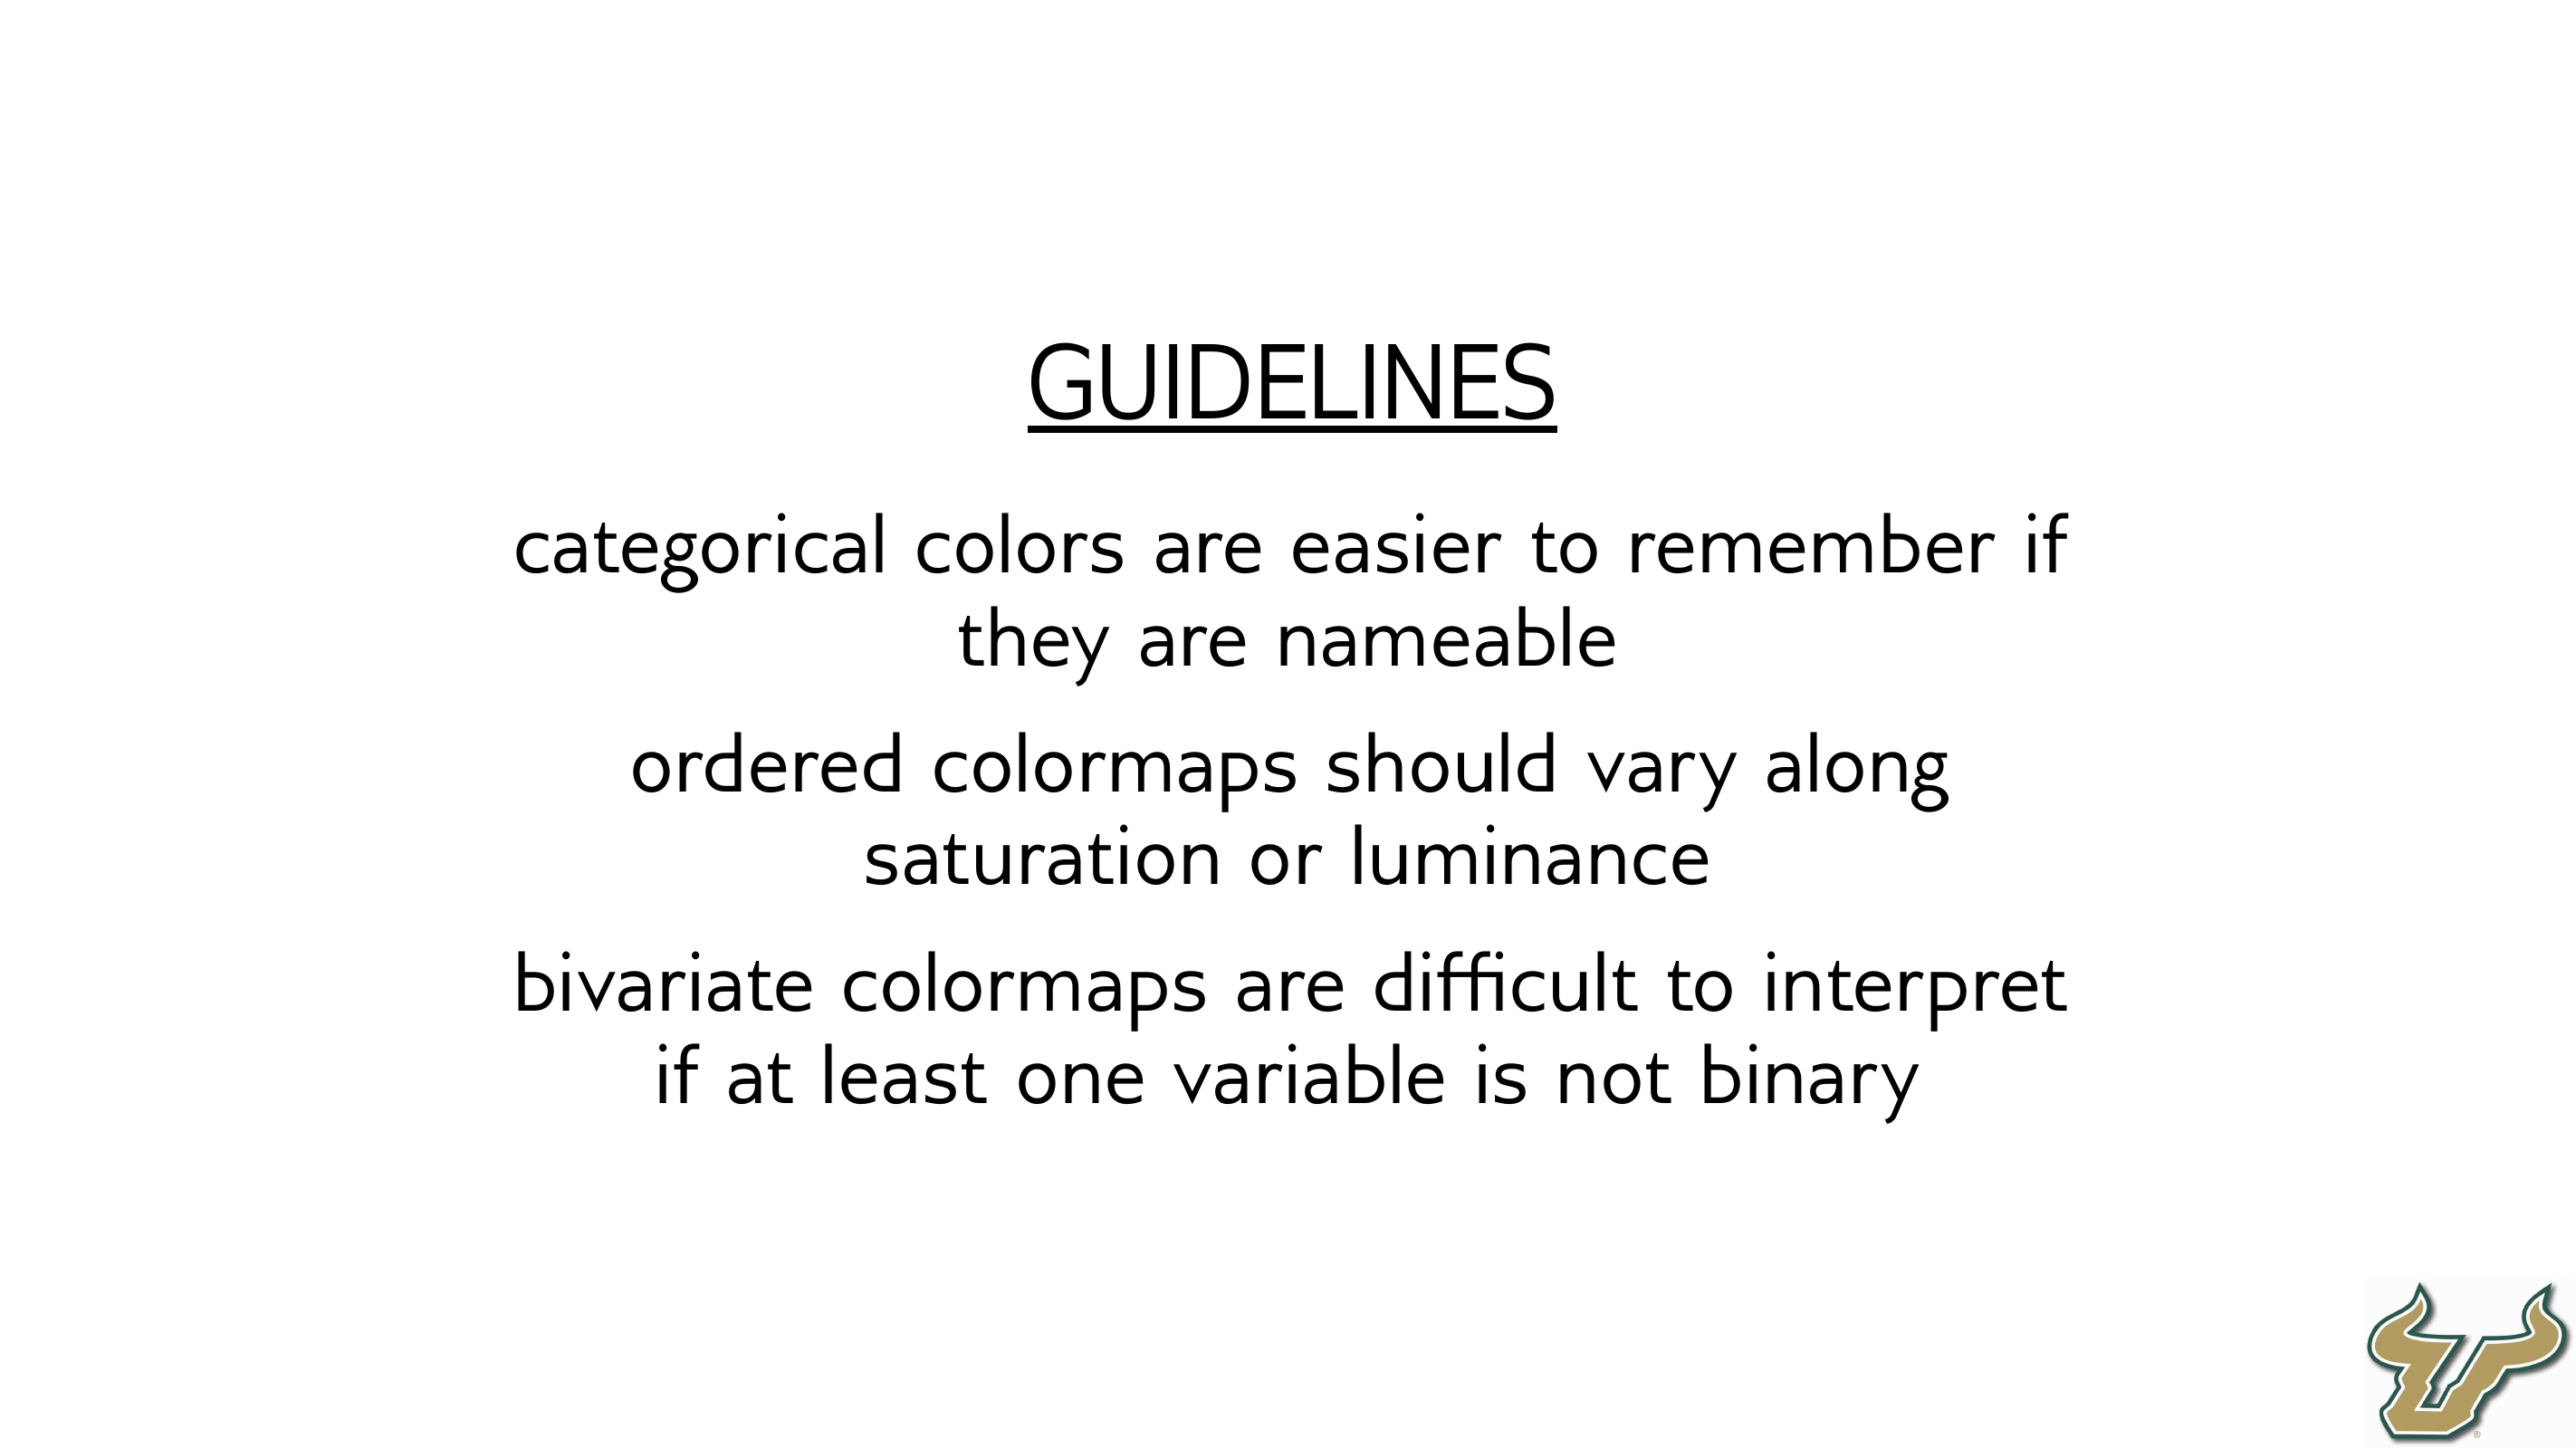

guidelines
categorical colors are easier to remember if they are nameable
ordered colormaps should vary along saturation or luminance
bivariate colormaps are difficult to interpret if at least one variable is not binary